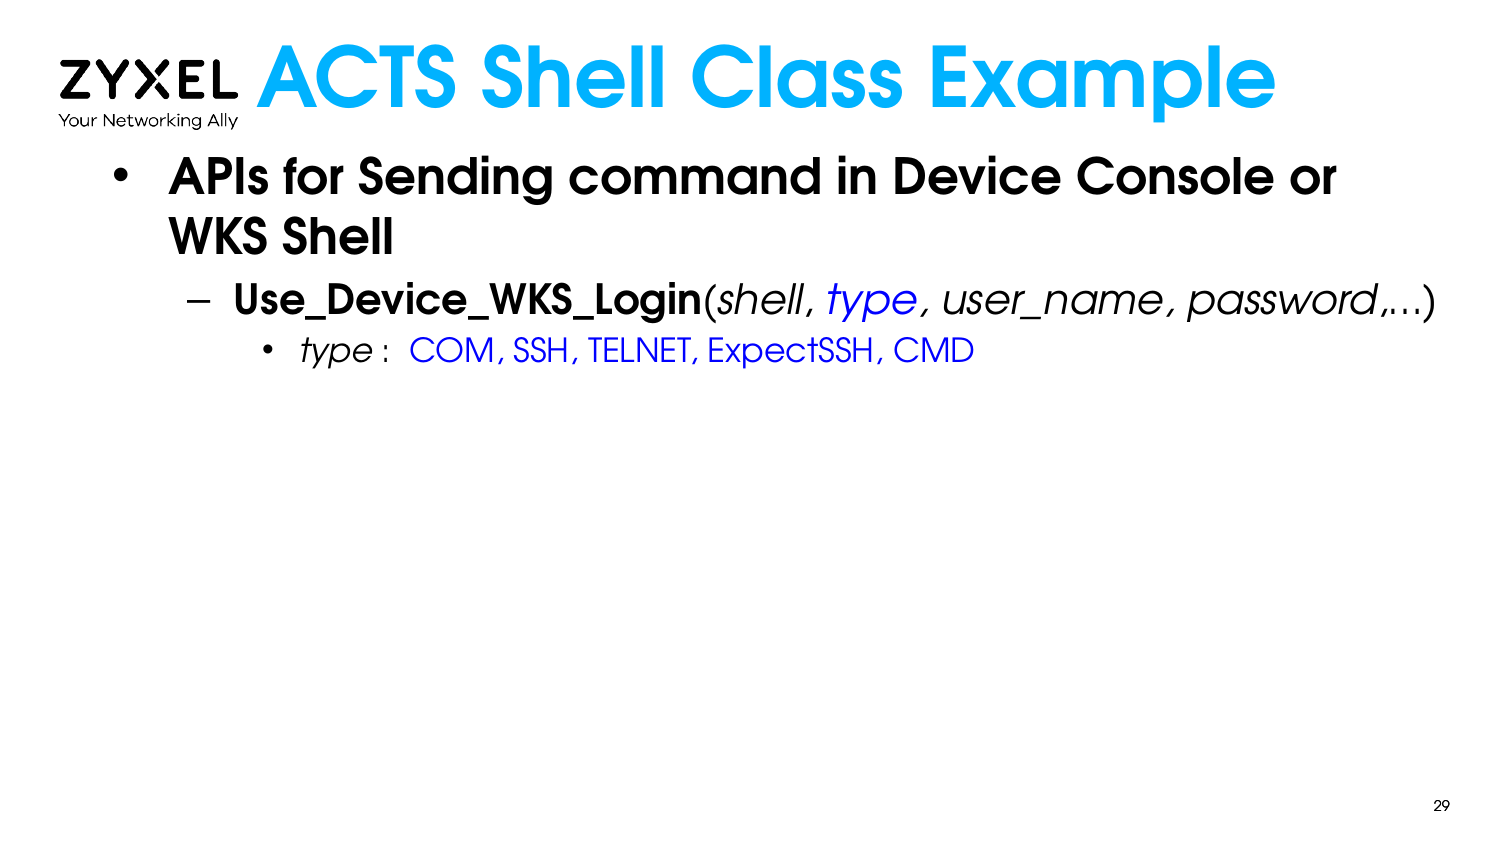

# ACTS Shell Class Example
APIs for Sending command in Device Console or WKS Shell
Use_Device_WKS_Login(shell, type, user_name, password,…)
type :  COM, SSH, TELNET, ExpectSSH, CMD